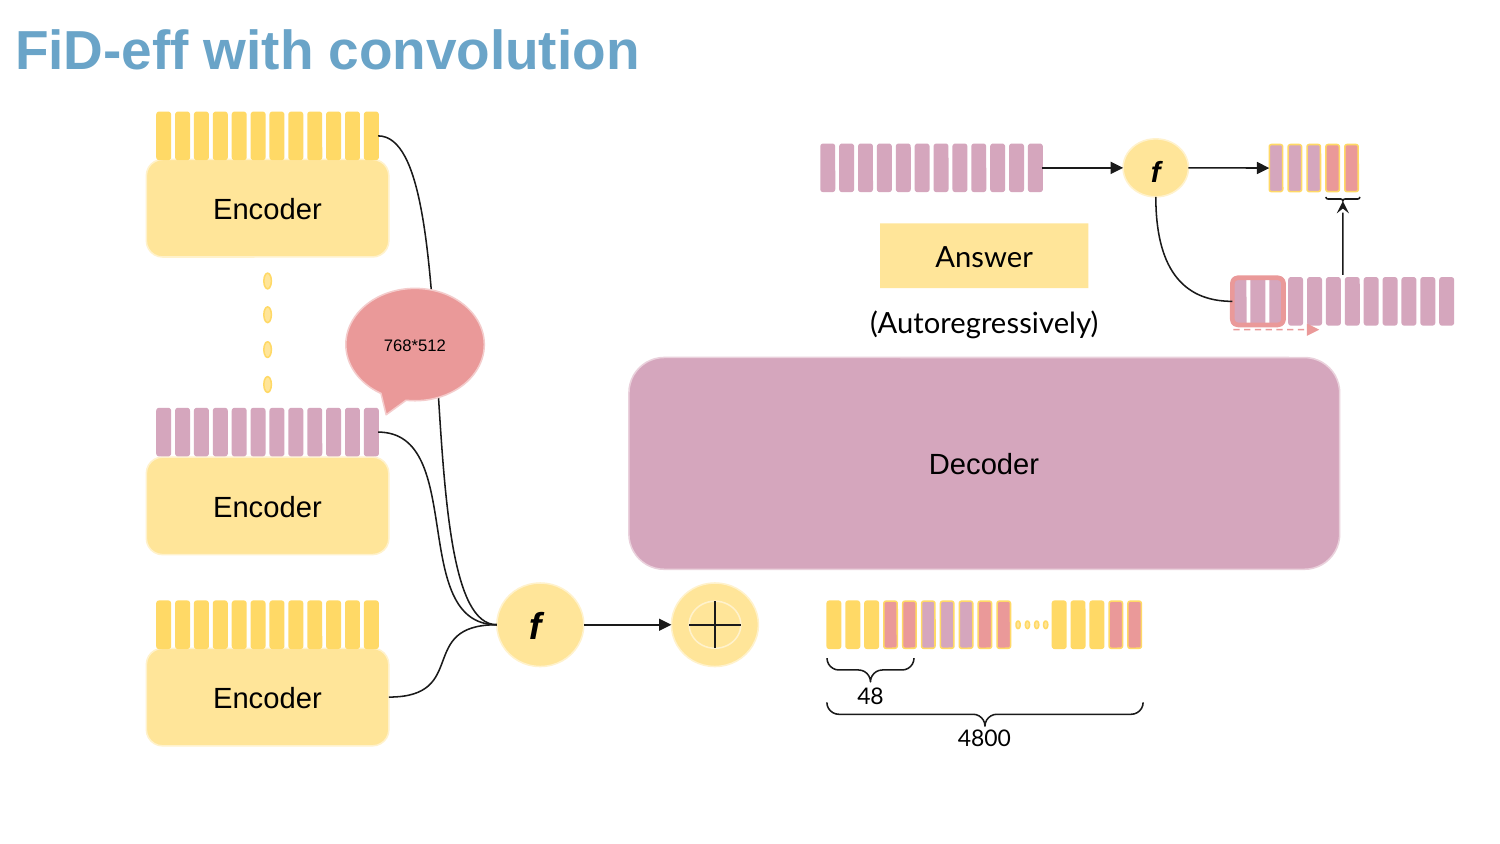

# FiD-eff with convolution

f

Encoder

Answer

768*512
(Autoregressively)

Decoder

Encoder

f

Encoder
48
4800